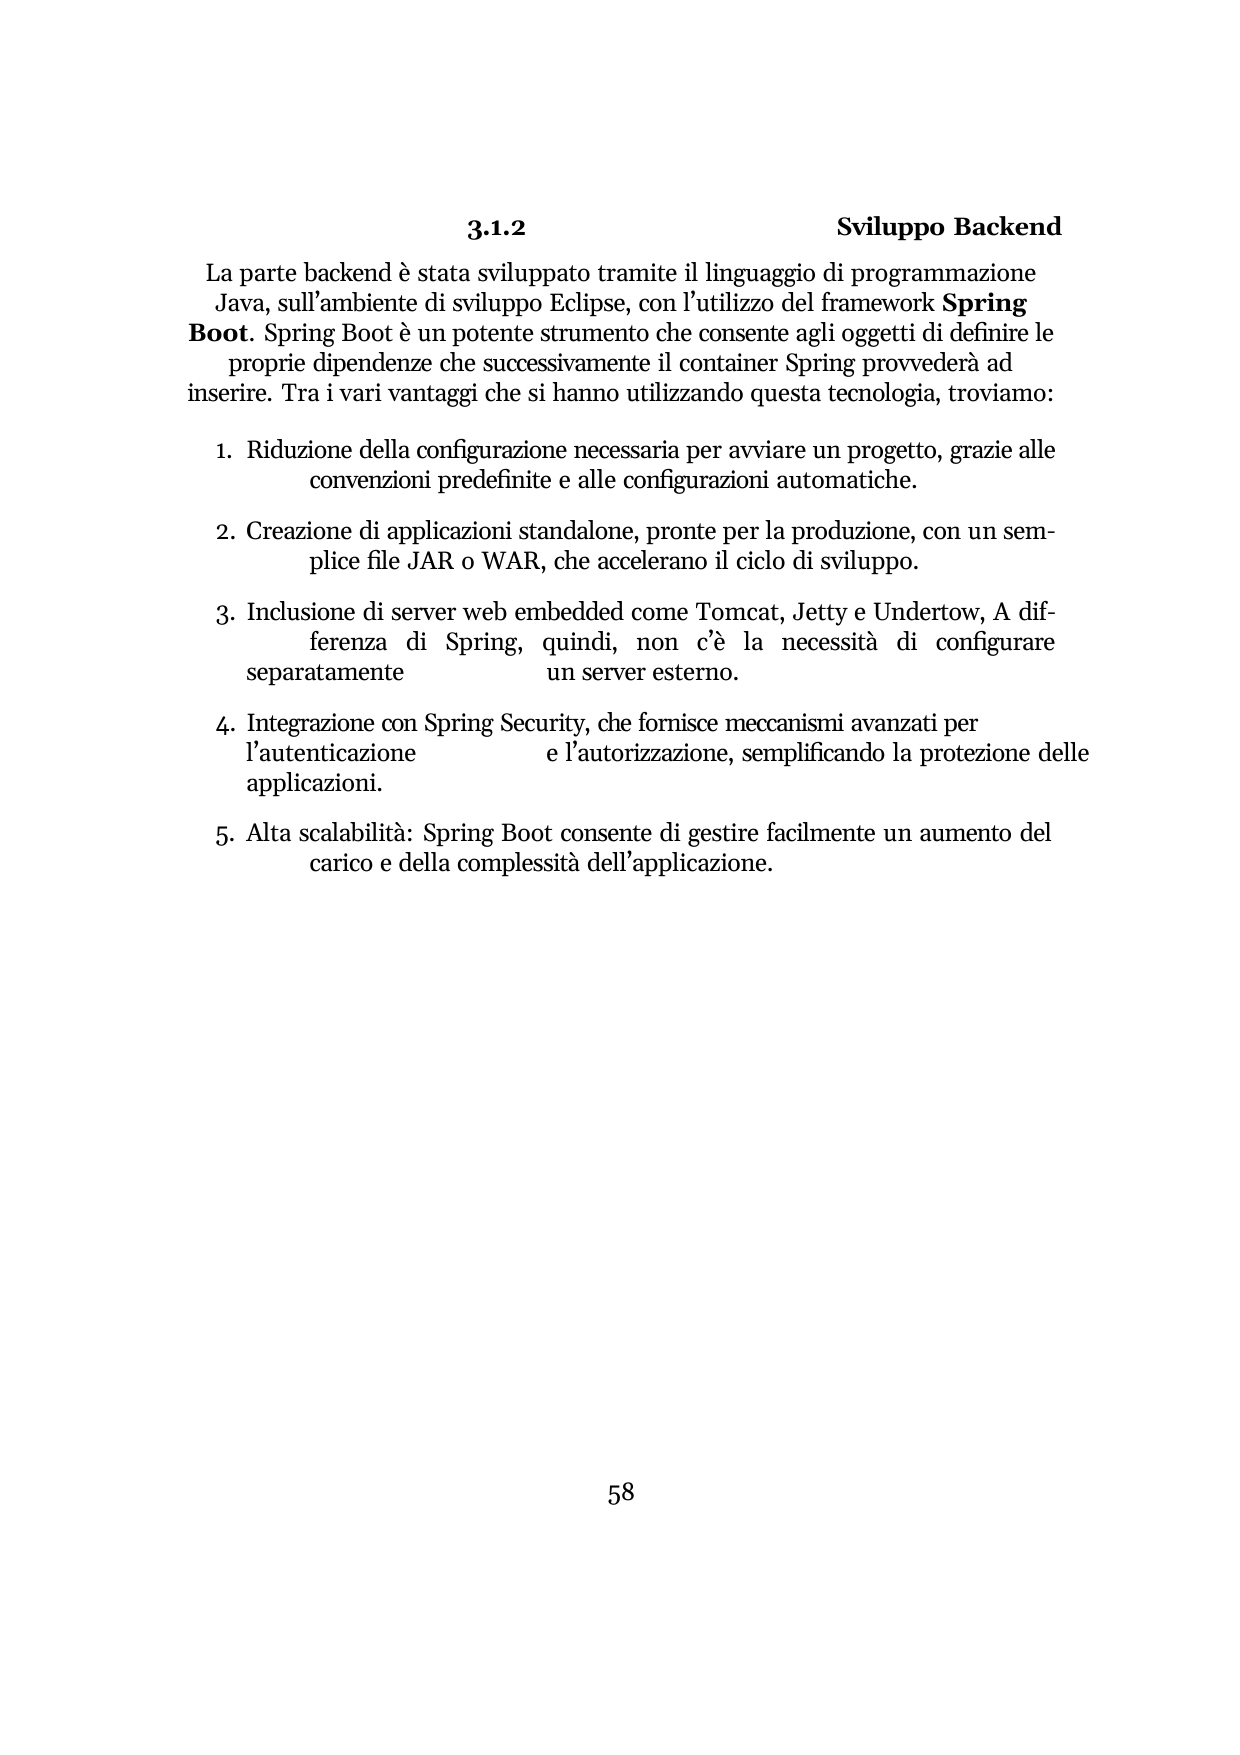

3.1.2	Sviluppo Backend
La parte backend è stata sviluppato tramite il linguaggio di programmazione Java, sull’ambiente di sviluppo Eclipse, con l’utilizzo del framework Spring Boot. Spring Boot è un potente strumento che consente agli oggetti di definire le proprie dipendenze che successivamente il container Spring provvederà ad inserire. Tra i vari vantaggi che si hanno utilizzando questa tecnologia, troviamo:
Riduzione della configurazione necessaria per avviare un progetto, grazie alle 	convenzioni predefinite e alle configurazioni automatiche.
Creazione di applicazioni standalone, pronte per la produzione, con un sem- 	plice file JAR o WAR, che accelerano il ciclo di sviluppo.
Inclusione di server web embedded come Tomcat, Jetty e Undertow, A dif- 	ferenza di Spring, quindi, non c’è la necessità di configurare separatamente 	un server esterno.
Integrazione con Spring Security, che fornisce meccanismi avanzati per l’autenticazione 	e l’autorizzazione, semplificando la protezione delle applicazioni.
Alta scalabilità: Spring Boot consente di gestire facilmente un aumento del 	carico e della complessità dell’applicazione.
58